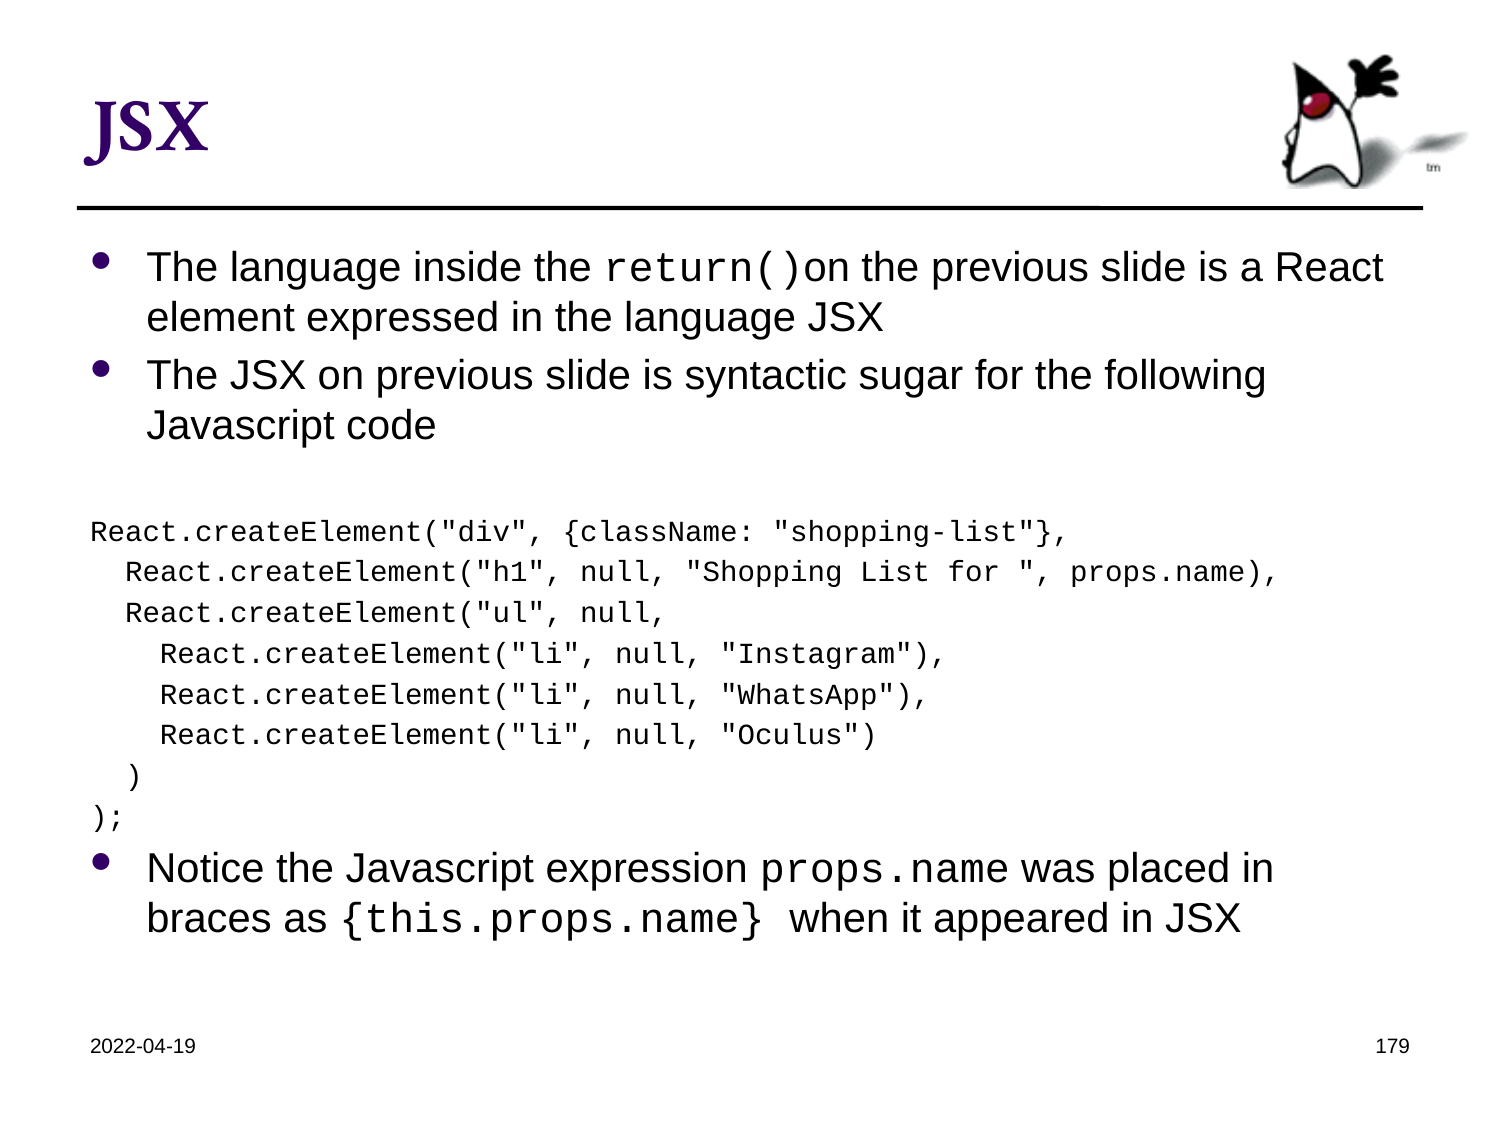

# JSX
The language inside the return()on the previous slide is a React element expressed in the language JSX
The JSX on previous slide is syntactic sugar for the following Javascript code

React.createElement("div", {className: "shopping-list"},
  React.createElement("h1", null, "Shopping List for ", props.name),
  React.createElement("ul", null,
    React.createElement("li", null, "Instagram"),
    React.createElement("li", null, "WhatsApp"),
    React.createElement("li", null, "Oculus")
  )
);
Notice the Javascript expression props.name was placed in braces as {this.props.name} when it appeared in JSX
2022-04-19
179